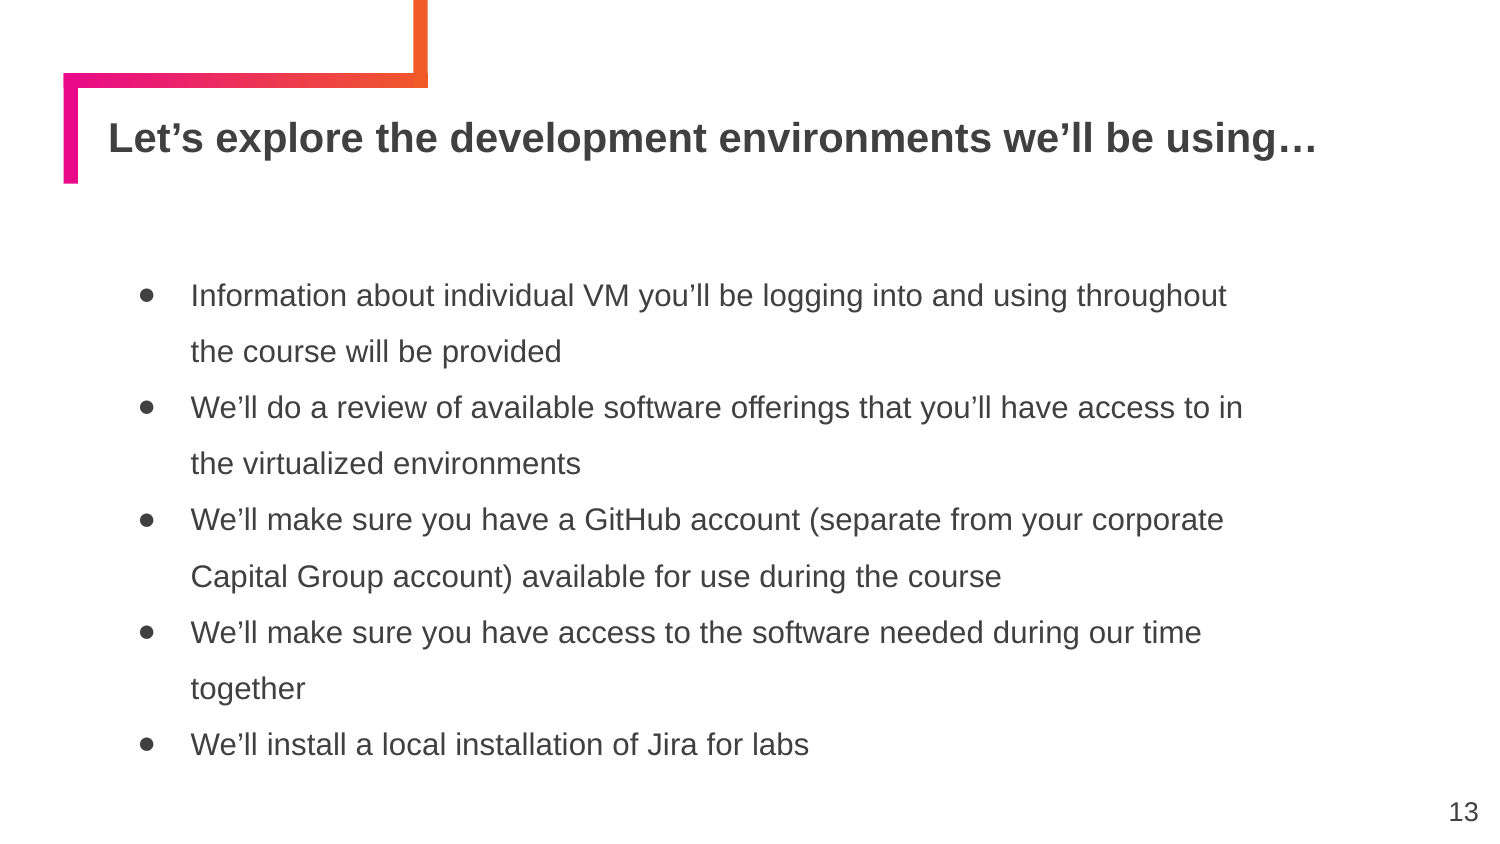

# Let’s explore the development environments we’ll be using…
Information about individual VM you’ll be logging into and using throughout the course will be provided
We’ll do a review of available software offerings that you’ll have access to in the virtualized environments
We’ll make sure you have a GitHub account (separate from your corporate Capital Group account) available for use during the course
We’ll make sure you have access to the software needed during our time together
We’ll install a local installation of Jira for labs
13